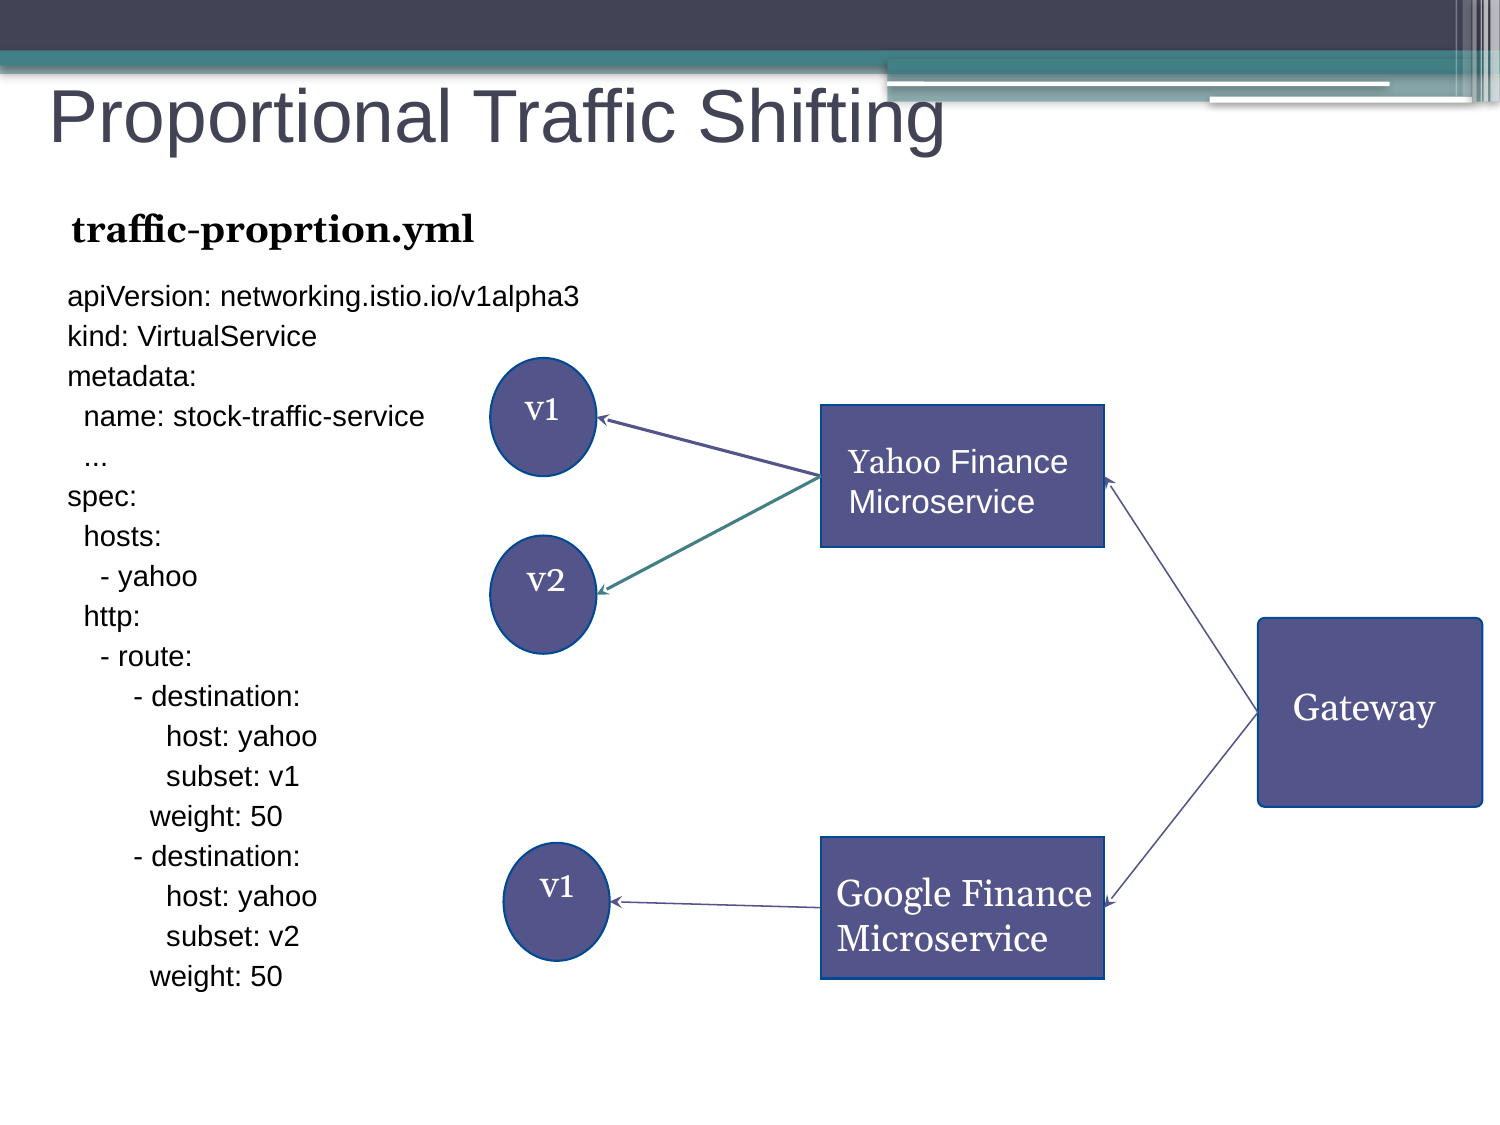

Proportional Traffic Shifting
traffic-proprtion.yml
apiVersion: networking.istio.io/v1alpha3
kind: VirtualService
metadata:
  name: stock-traffic-service
  ...
spec:
  hosts:
    - yahoo
  http:
    - route:
        - destination:
            host: yahoo
            subset: v1
          weight: 50
        - destination:
            host: yahoo
            subset: v2
          weight: 50

v1

Yahoo Finance Microservice

v2

Gateway

v1
Google Finance Microservice